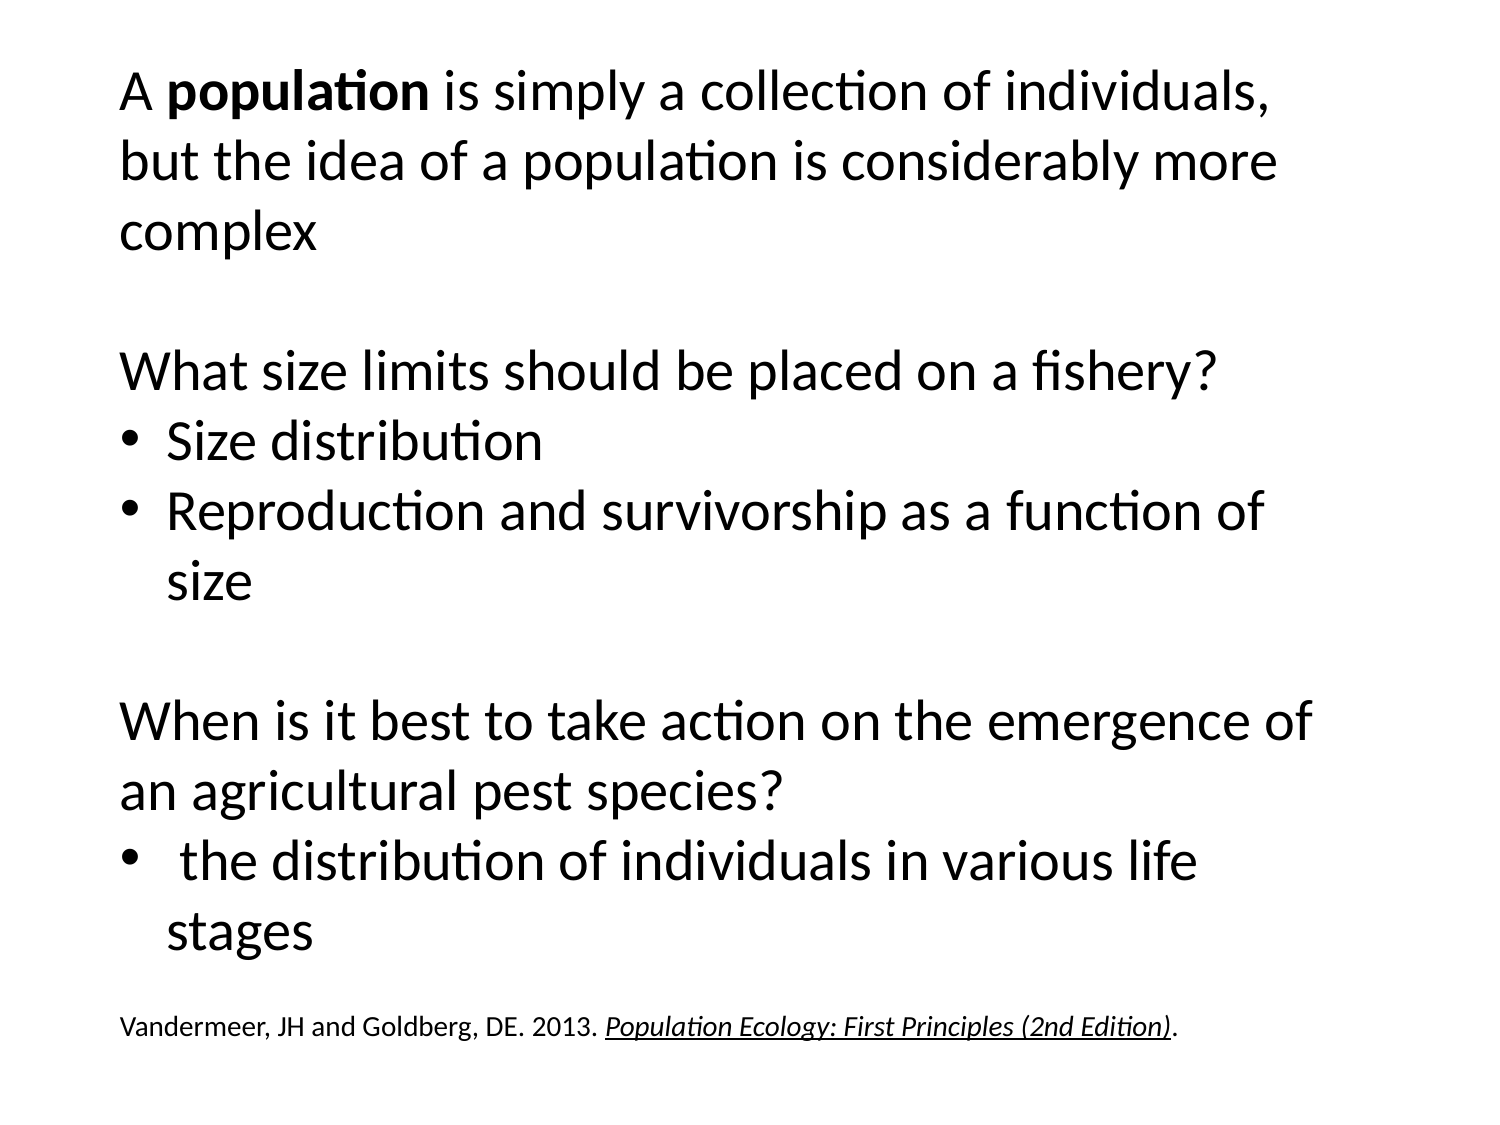

A population is simply a collection of individuals, but the idea of a population is considerably more complex

What size limits should be placed on a fishery?
Size distribution
Reproduction and survivorship as a function of size

When is it best to take action on the emergence of an agricultural pest species?
 the distribution of individuals in various life stages

Vandermeer, JH and Goldberg, DE. 2013. Population Ecology: First Principles (2nd Edition).